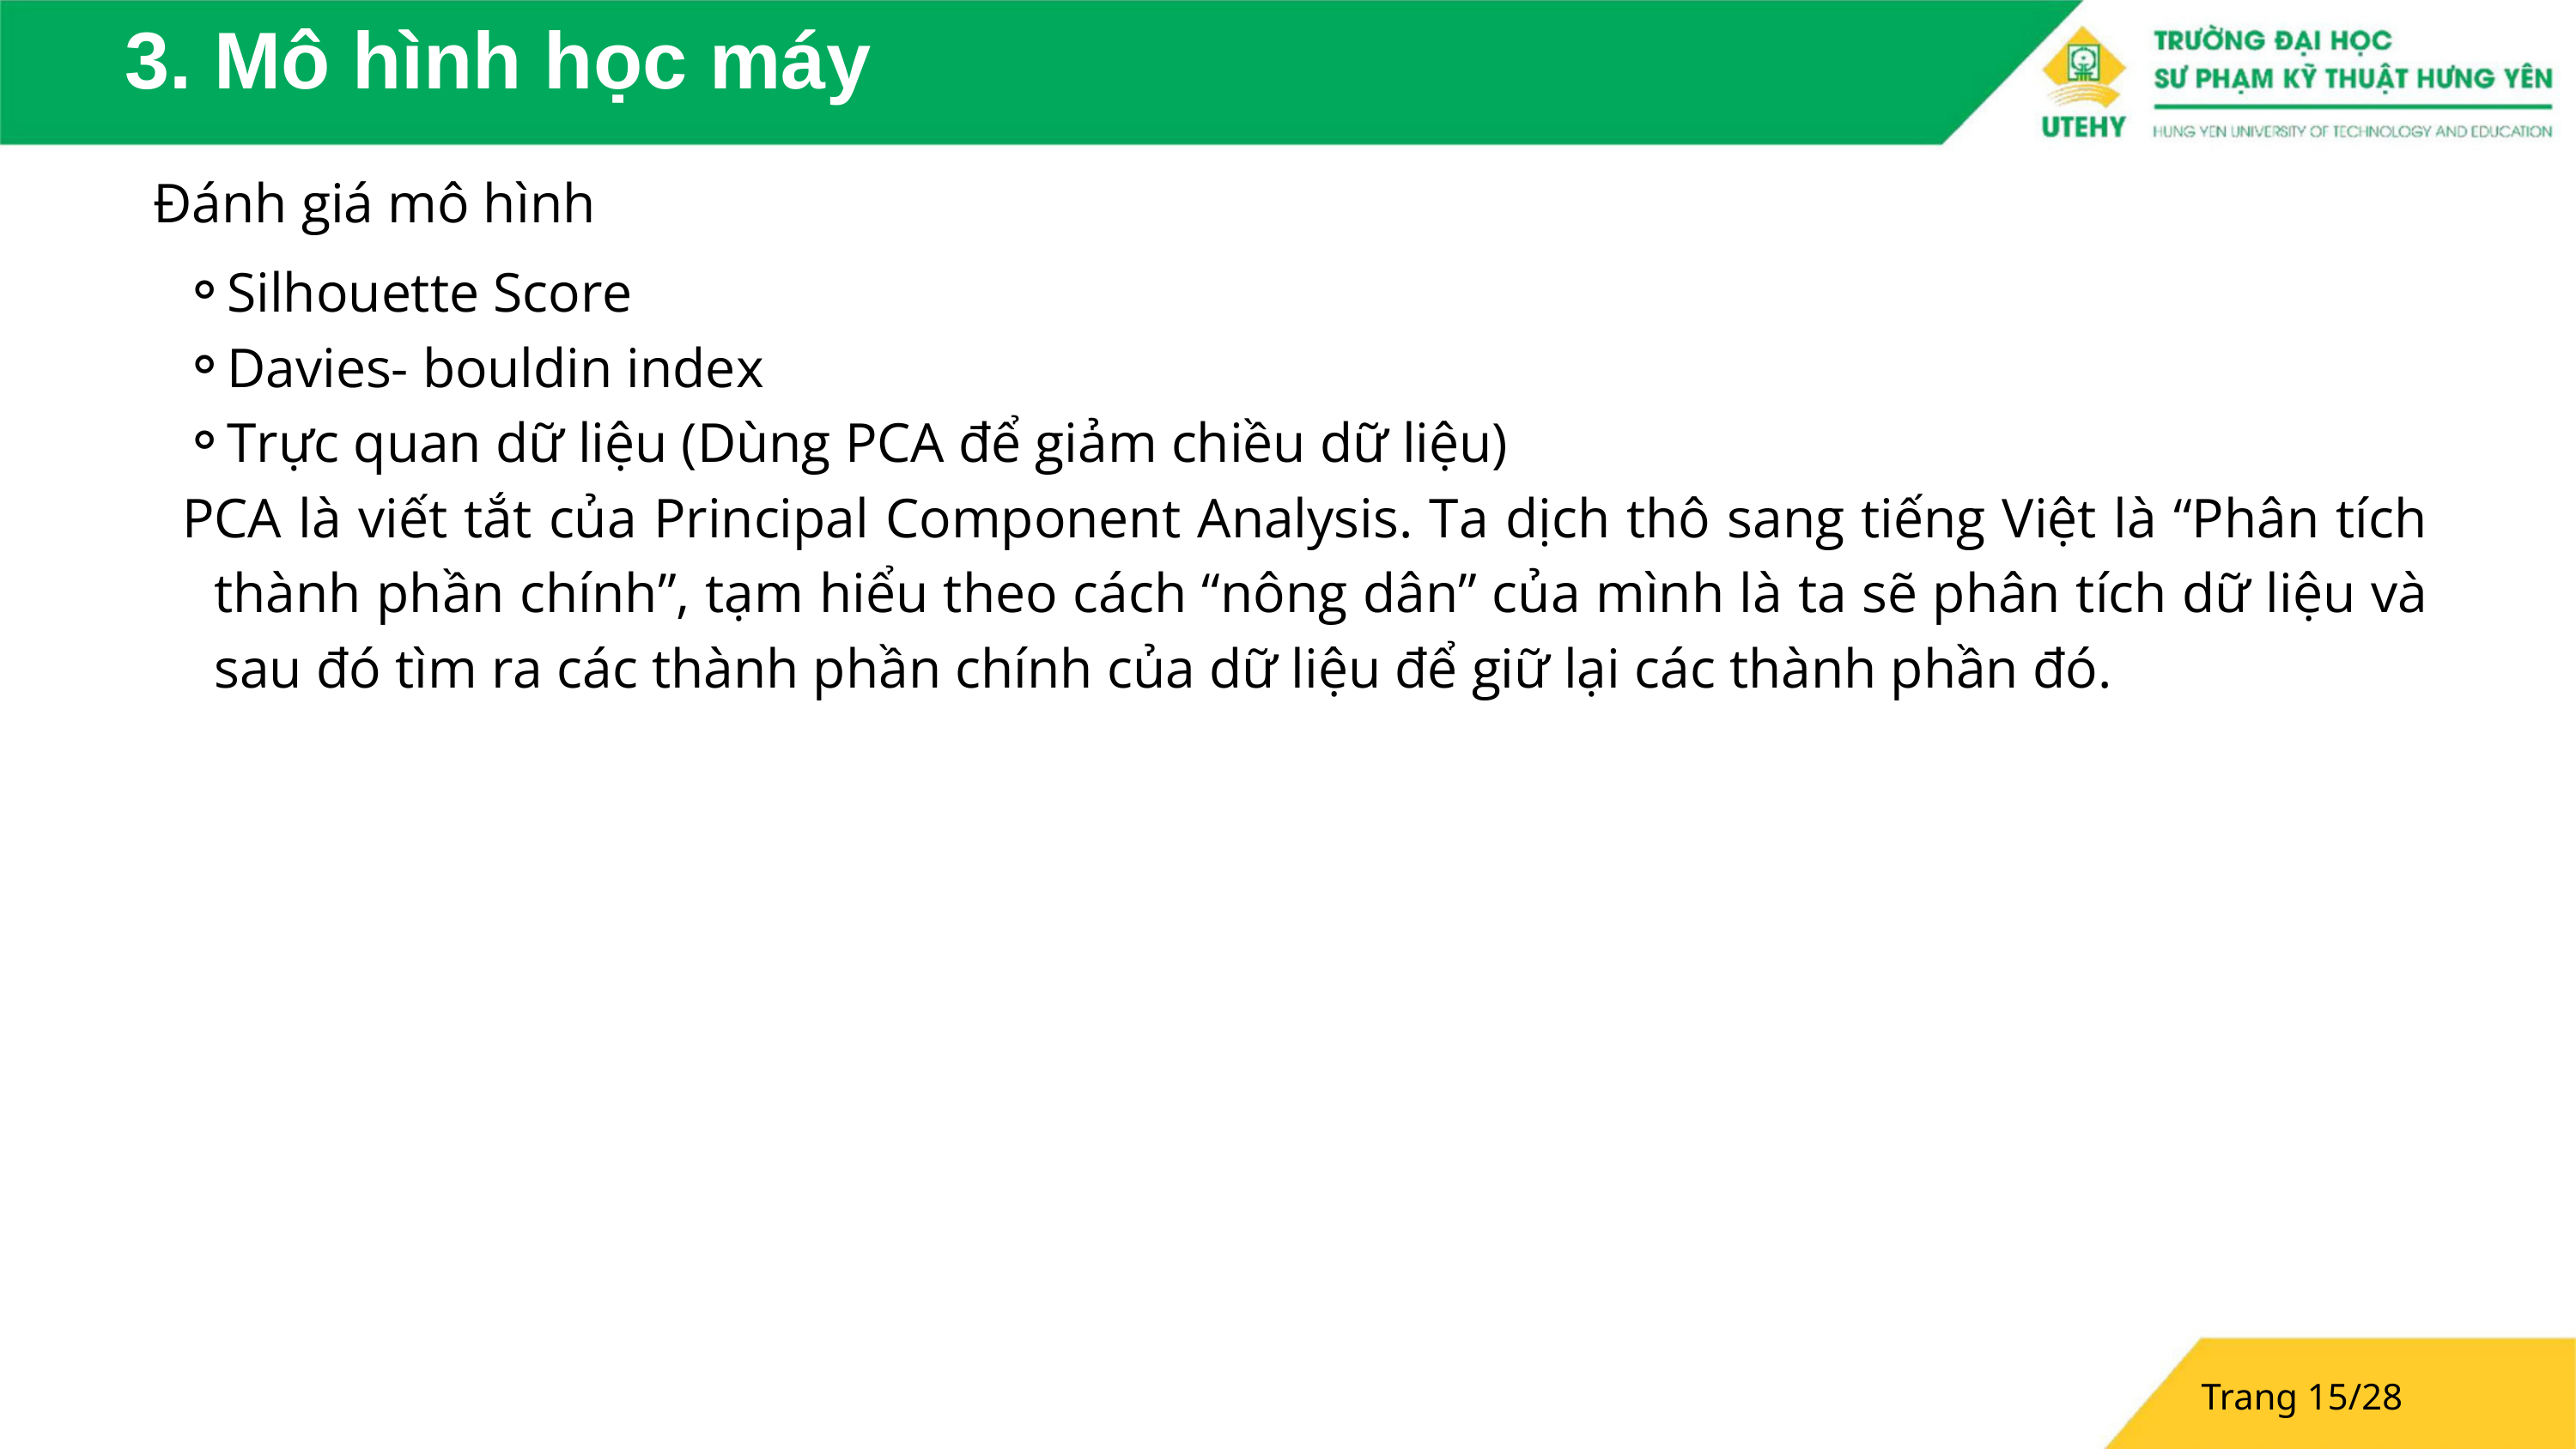

3. Mô hình học máy
Đánh giá mô hình
Silhouette Score
Davies- bouldin index
Trực quan dữ liệu (Dùng PCA để giảm chiều dữ liệu)
PCA là viết tắt của Principal Component Analysis. Ta dịch thô sang tiếng Việt là “Phân tích thành phần chính”, tạm hiểu theo cách “nông dân” của mình là ta sẽ phân tích dữ liệu và sau đó tìm ra các thành phần chính của dữ liệu để giữ lại các thành phần đó.
Trang 15/28